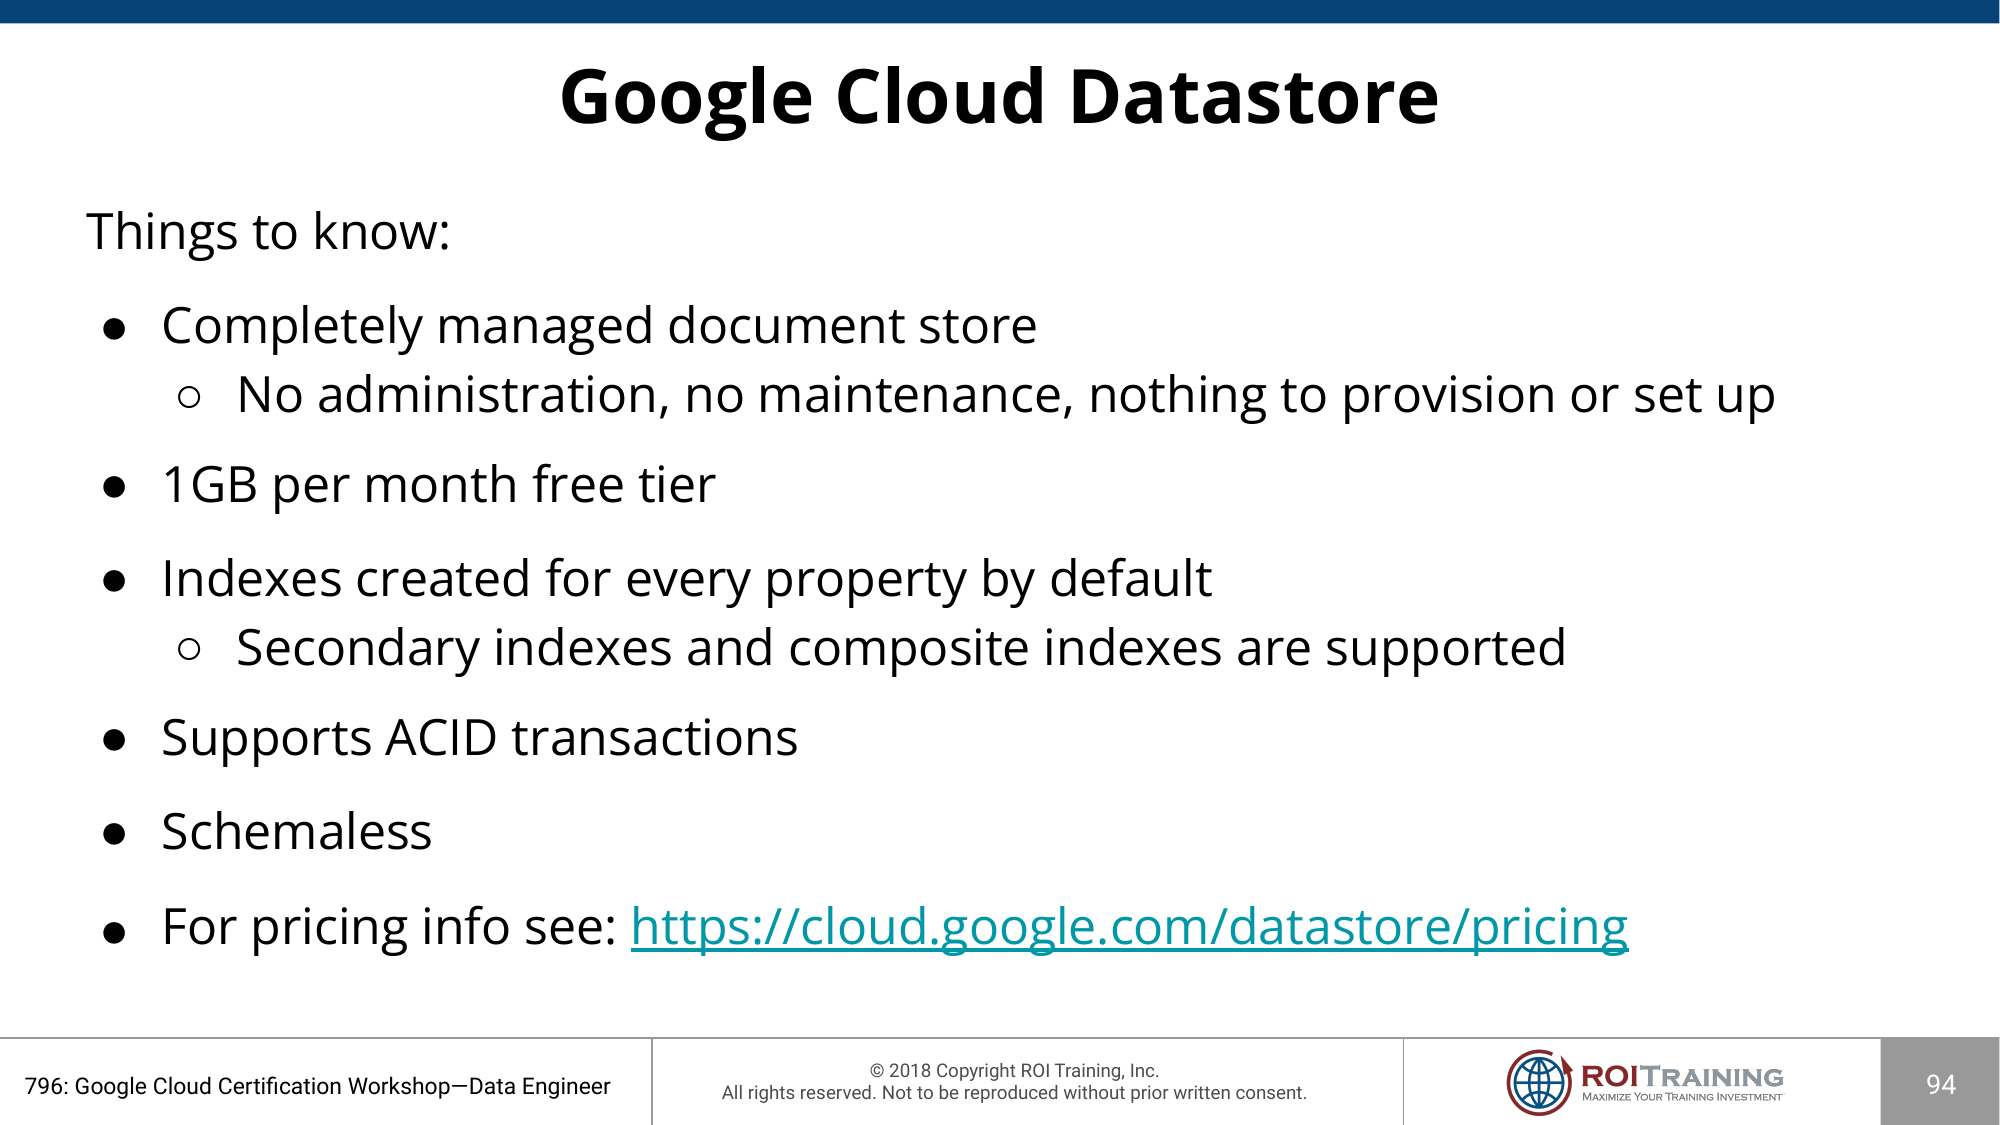

# Google Cloud Datastore
Things to know:
Completely managed document store
No administration, no maintenance, nothing to provision or set up
1GB per month free tier
Indexes created for every property by default
Secondary indexes and composite indexes are supported
Supports ACID transactions
Schemaless
For pricing info see: https://cloud.google.com/datastore/pricing